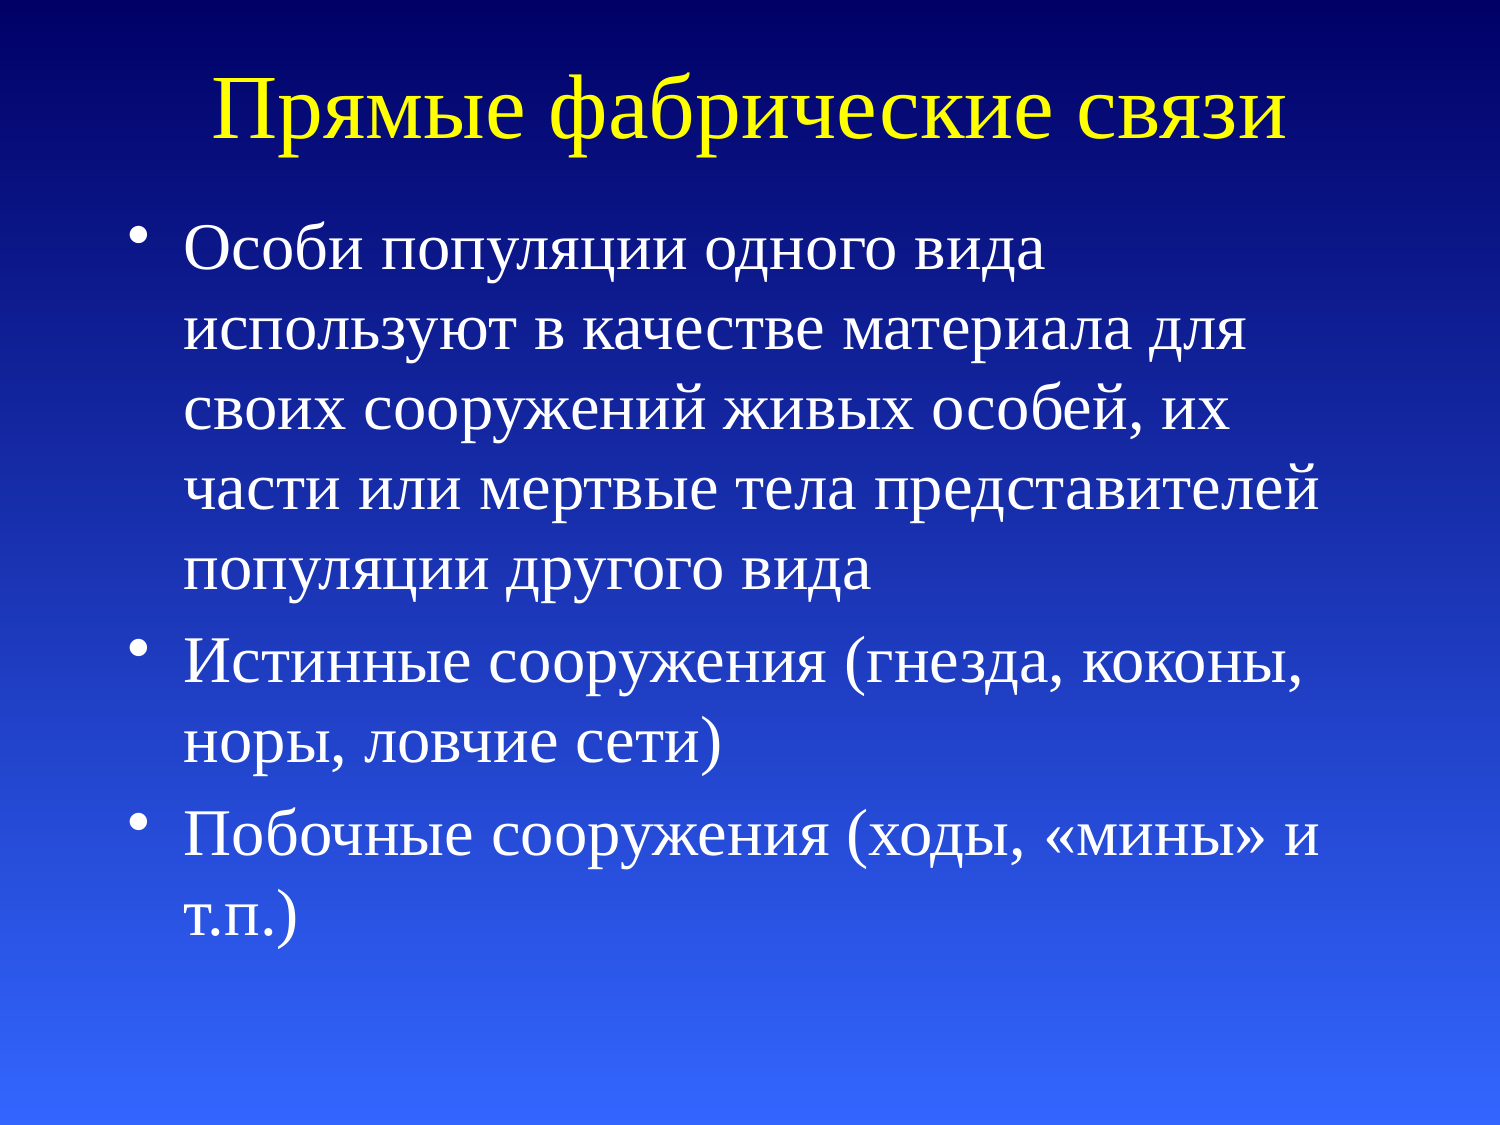

# Прямые фабрические связи
Особи популяции одного вида используют в качестве материала для своих сооружений живых особей, их части или мертвые тела представителей популяции другого вида
Истинные сооружения (гнезда, коконы, норы, ловчие сети)
Побочные сооружения (ходы, «мины» и т.п.)